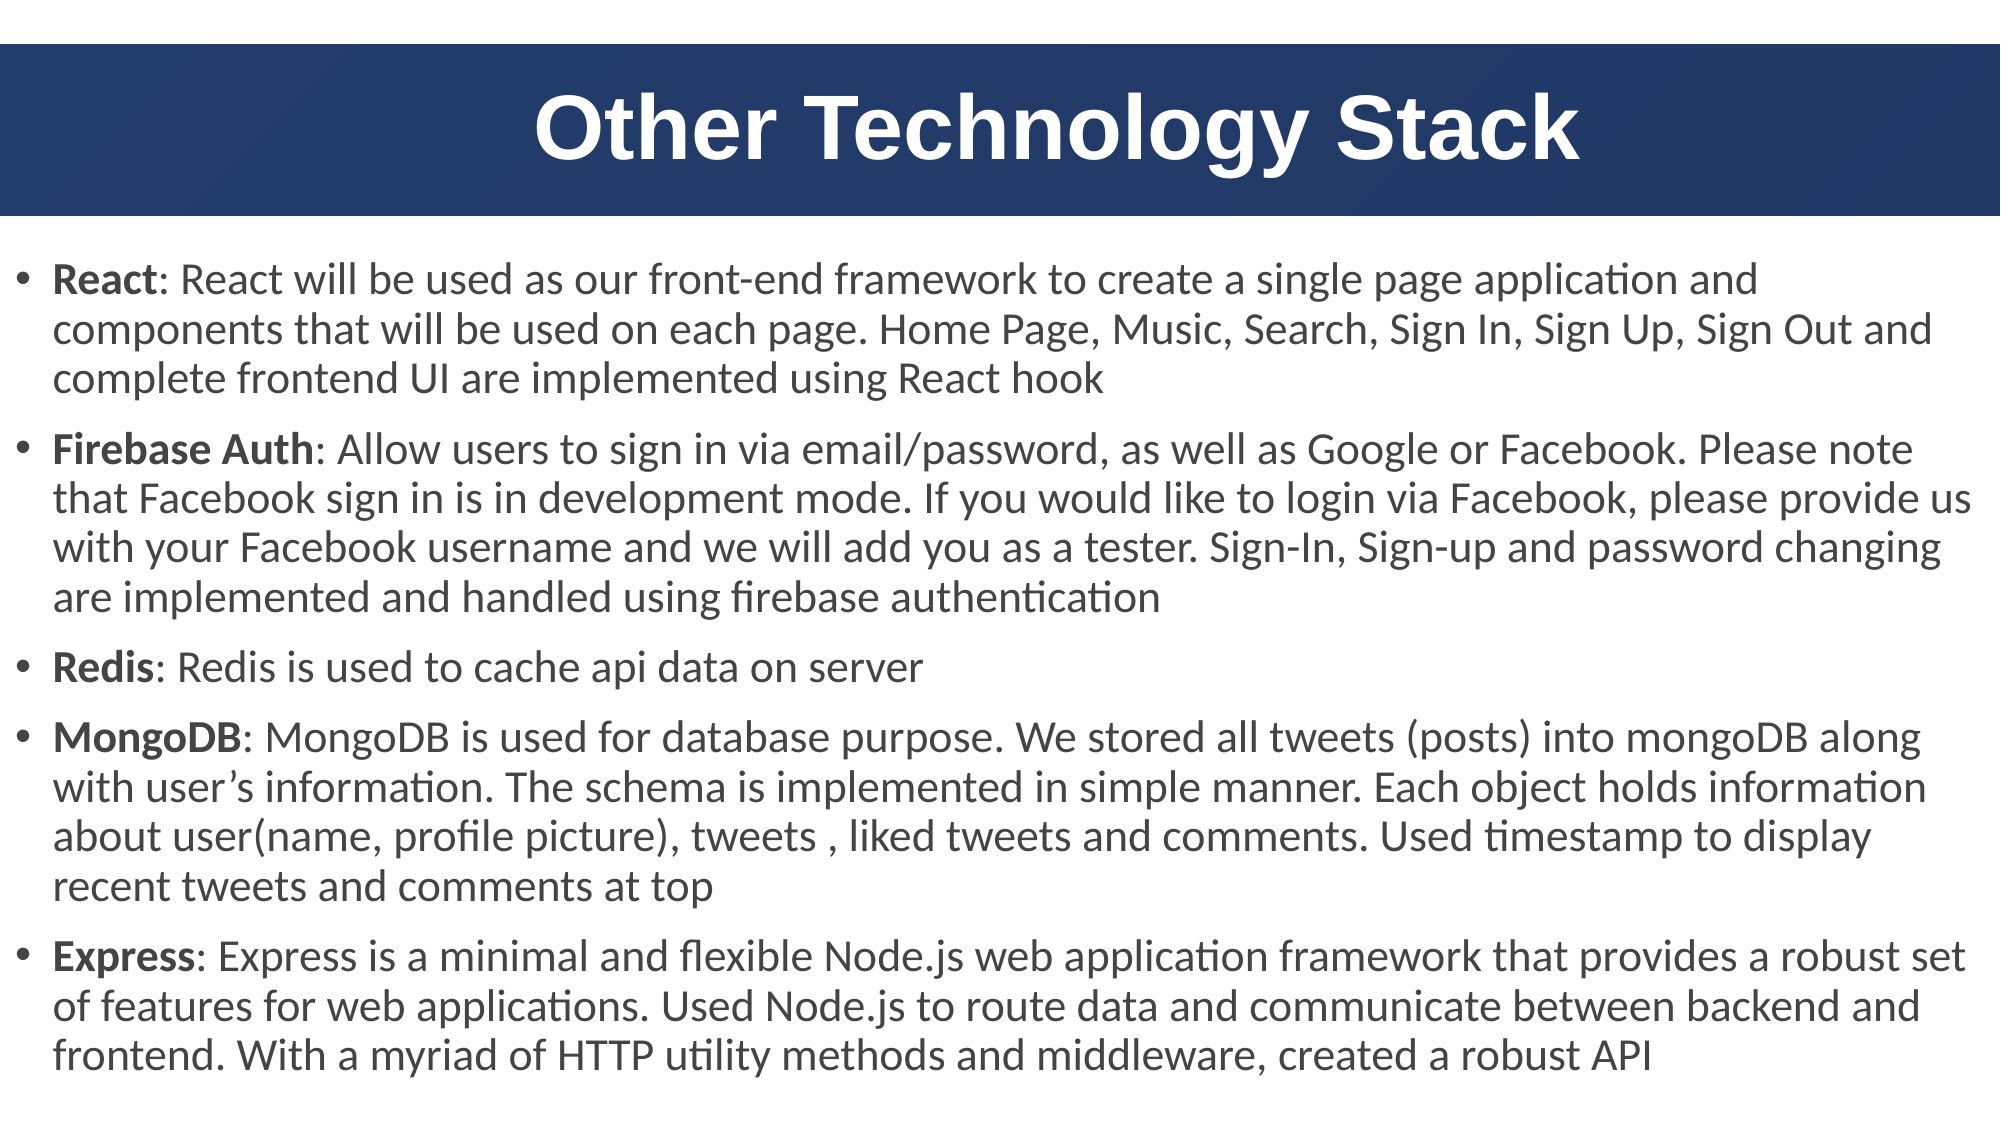

# Other Technology Stack
React: React will be used as our front-end framework to create a single page application and components that will be used on each page. Home Page, Music, Search, Sign In, Sign Up, Sign Out and complete frontend UI are implemented using React hook
Firebase Auth: Allow users to sign in via email/password, as well as Google or Facebook. Please note that Facebook sign in is in development mode. If you would like to login via Facebook, please provide us with your Facebook username and we will add you as a tester. Sign-In, Sign-up and password changing are implemented and handled using firebase authentication
Redis: Redis is used to cache api data on server
MongoDB: MongoDB is used for database purpose. We stored all tweets (posts) into mongoDB along with user’s information. The schema is implemented in simple manner. Each object holds information about user(name, profile picture), tweets , liked tweets and comments. Used timestamp to display recent tweets and comments at top
Express: Express is a minimal and flexible Node.js web application framework that provides a robust set of features for web applications. Used Node.js to route data and communicate between backend and frontend. With a myriad of HTTP utility methods and middleware, created a robust API